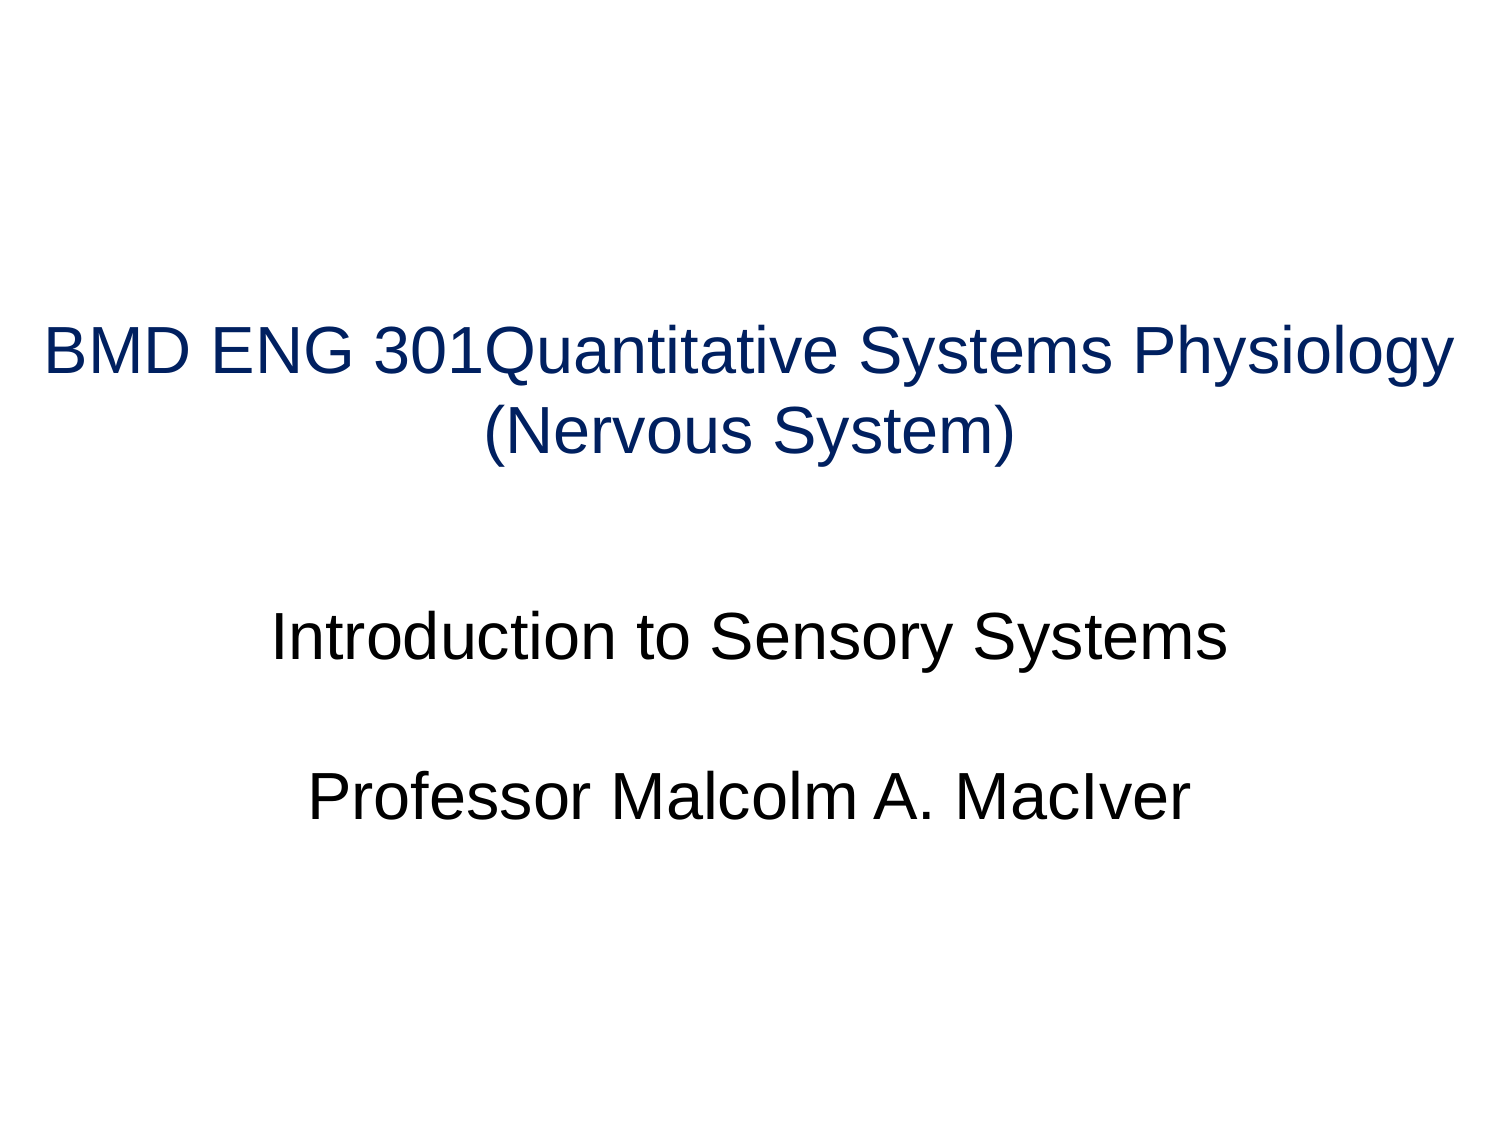

BMD ENG 301Quantitative Systems Physiology
(Nervous System)
Introduction to Sensory Systems

Professor Malcolm A. MacIver